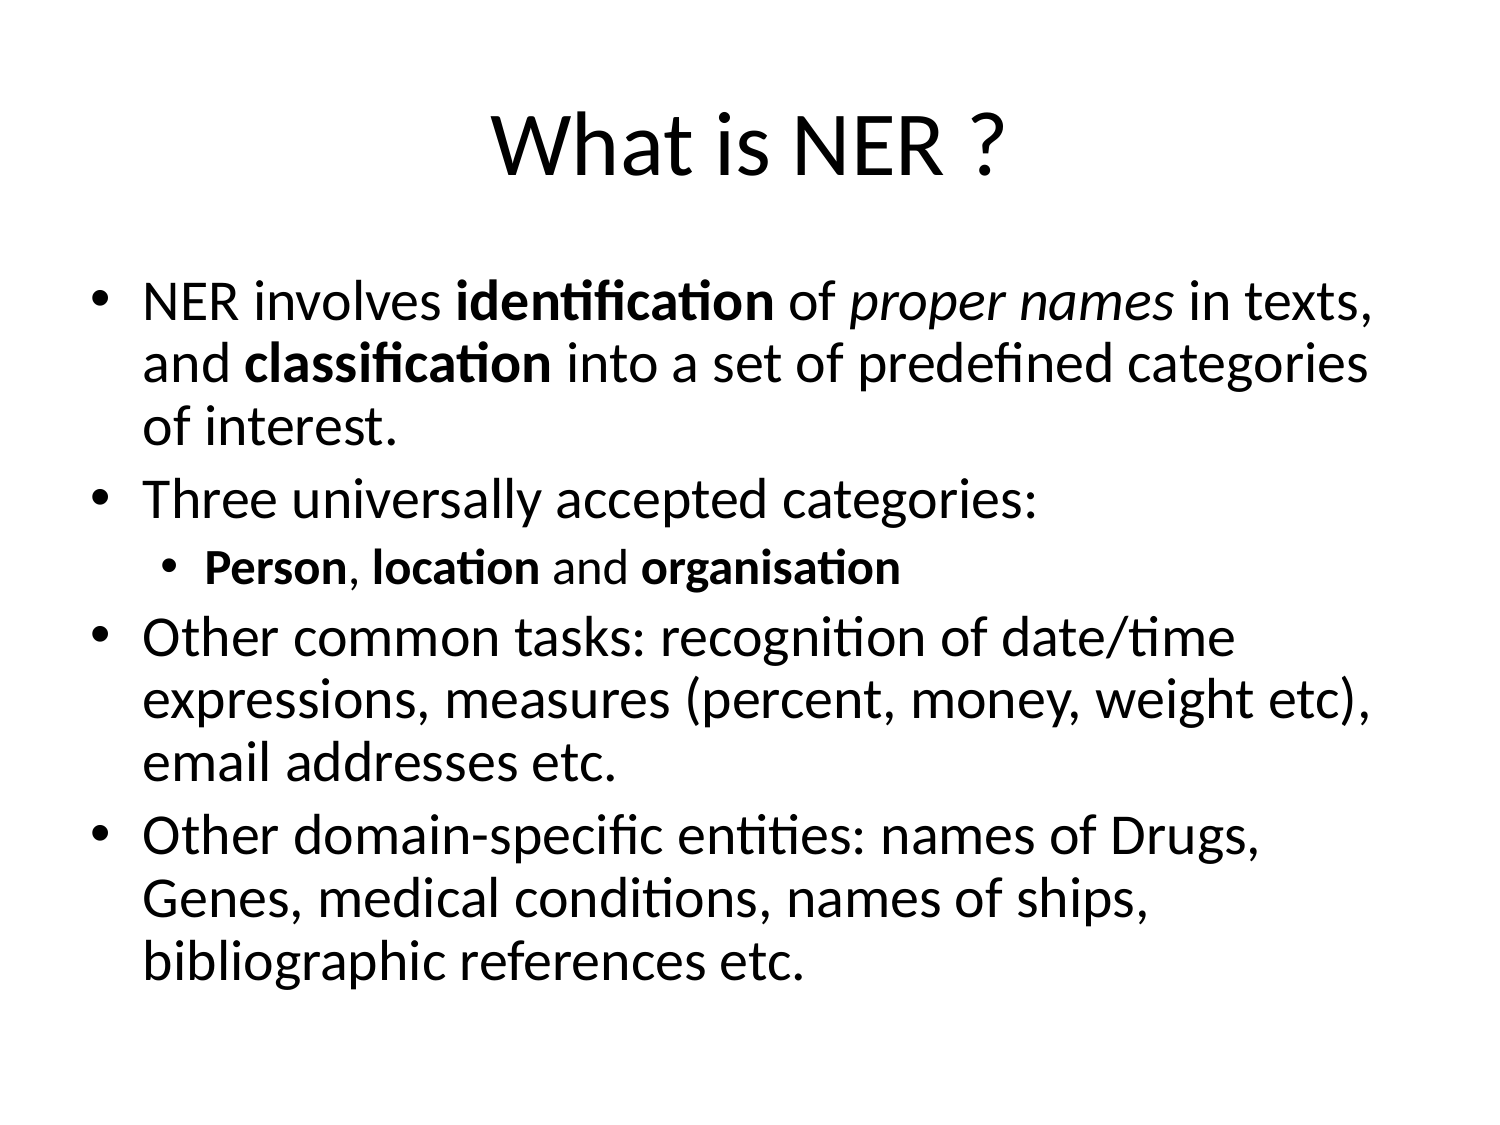

# What is NER ?
NER involves identification of proper names in texts, and classification into a set of predefined categories of interest.
Three universally accepted categories:
Person, location and organisation
Other common tasks: recognition of date/time expressions, measures (percent, money, weight etc), email addresses etc.
Other domain-specific entities: names of Drugs, Genes, medical conditions, names of ships, bibliographic references etc.